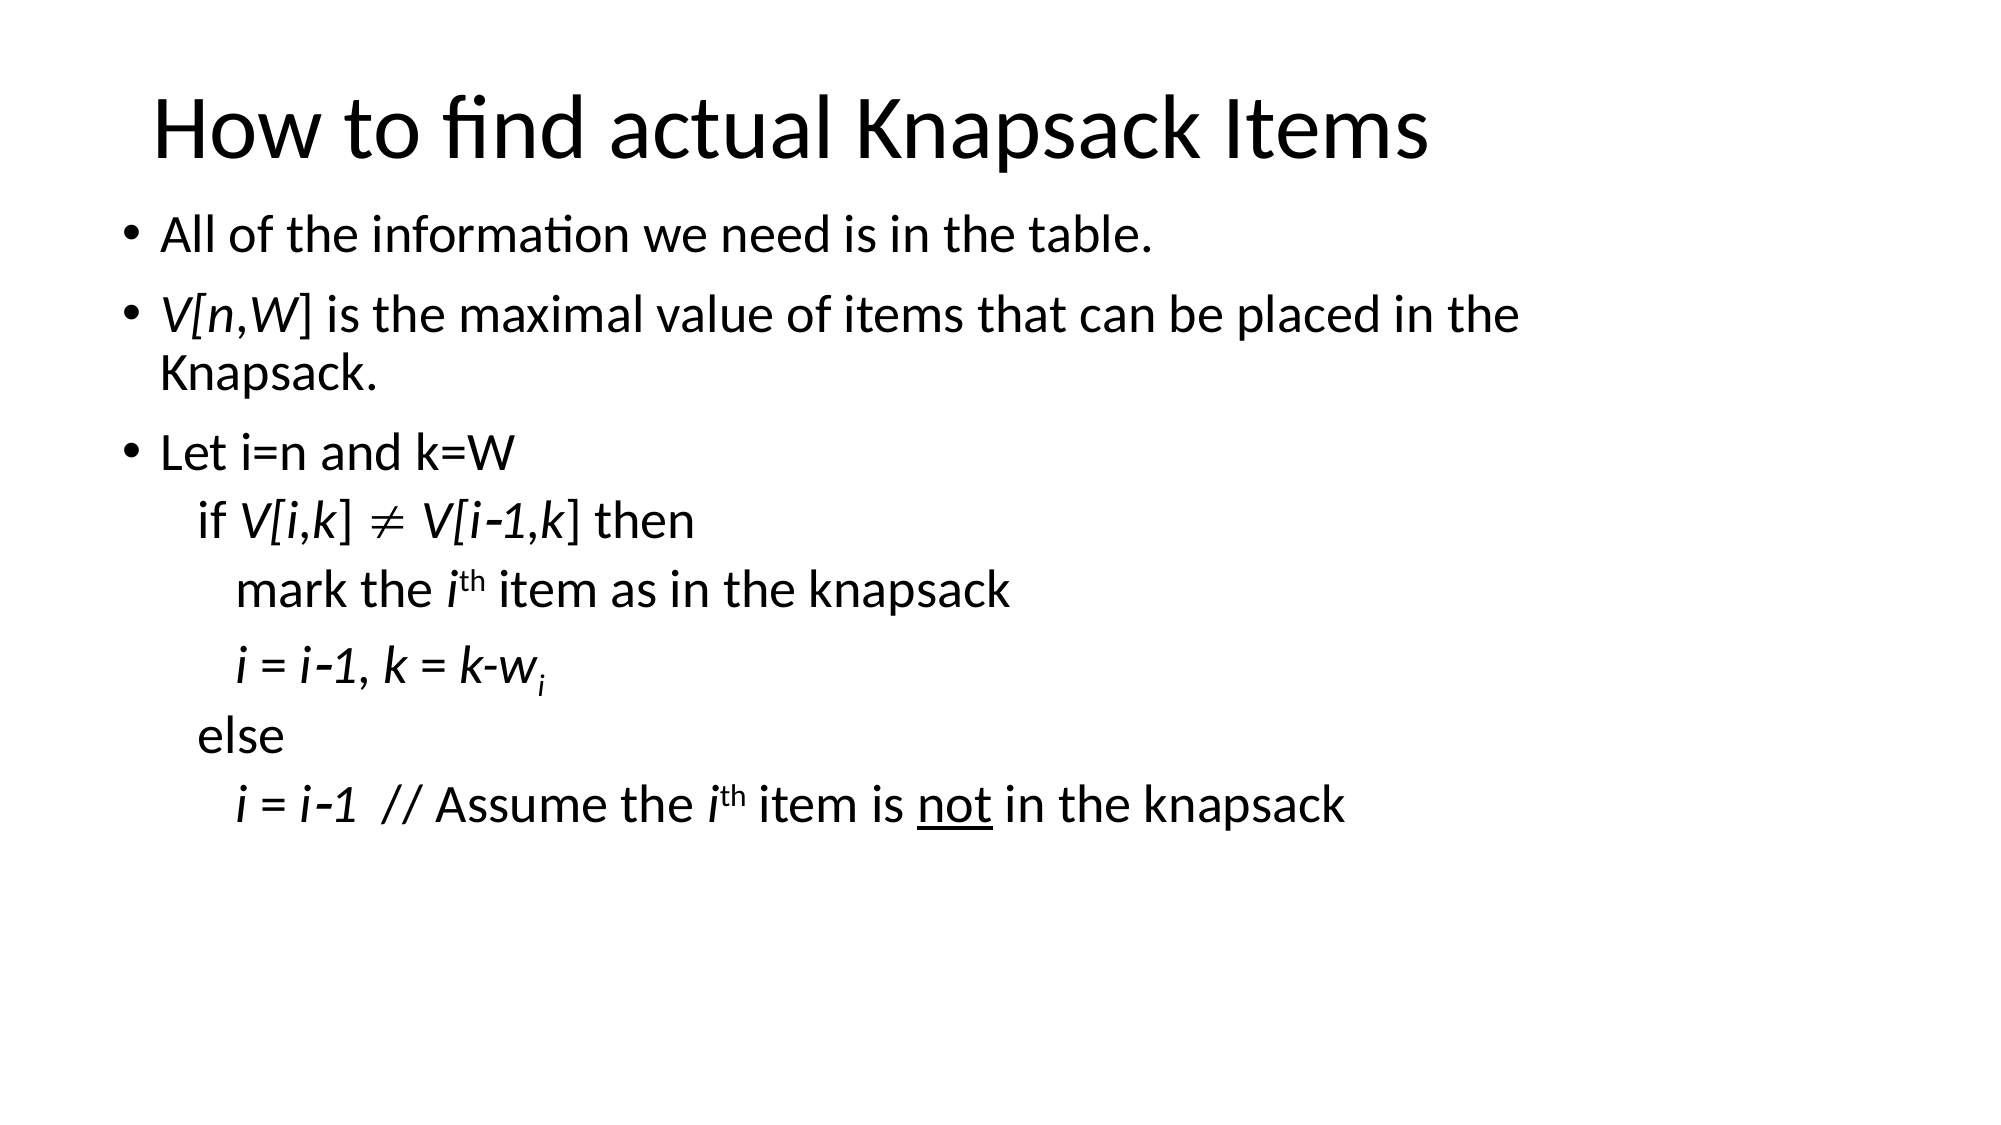

# How to find actual Knapsack Items
All of the information we need is in the table.
V[n,W] is the maximal value of items that can be placed in the Knapsack.
Let i=n and k=W
if V[i,k] ≠ V[i−1,k] then
	mark the ith item as in the knapsack
	i = i−1, k = k-wi
else
	i = i−1  // Assume the ith item is not in the knapsack